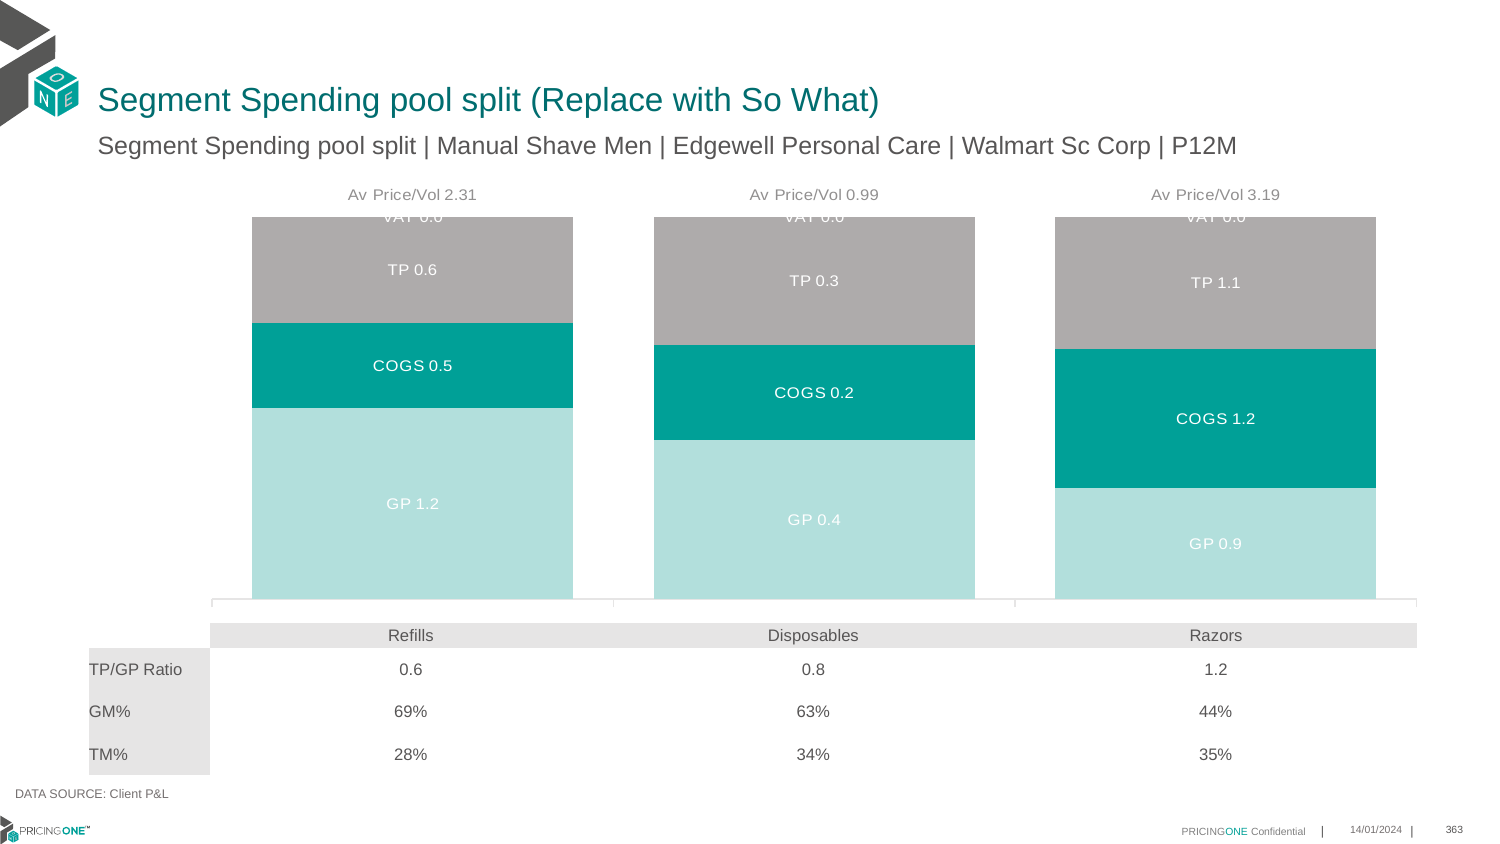

# Segment Spending pool split (Replace with So What)
Segment Spending pool split | Manual Shave Men | Edgewell Personal Care | Walmart Sc Corp | P12M

### Chart

| Category | GP | COGS | TP | VAT |
|---|---|---|---|---|
| Av Price/Vol 2.31 | 1.1561 | 0.5122 | 0.6465 | 0.0 |
| Av Price/Vol 0.99 | 0.4111 | 0.246 | 0.3329 | 0.0 |
| Av Price/Vol 3.19 | 0.9245 | 1.1616 | 1.1038 | 0.0 |
|  | Refills | Disposables | Razors |
| --- | --- | --- | --- |
| TP/GP Ratio | 0.6 | 0.8 | 1.2 |
| GM% | 69% | 63% | 44% |
| TM% | 28% | 34% | 35% |
DATA SOURCE: Client P&L

14/01/2024
363